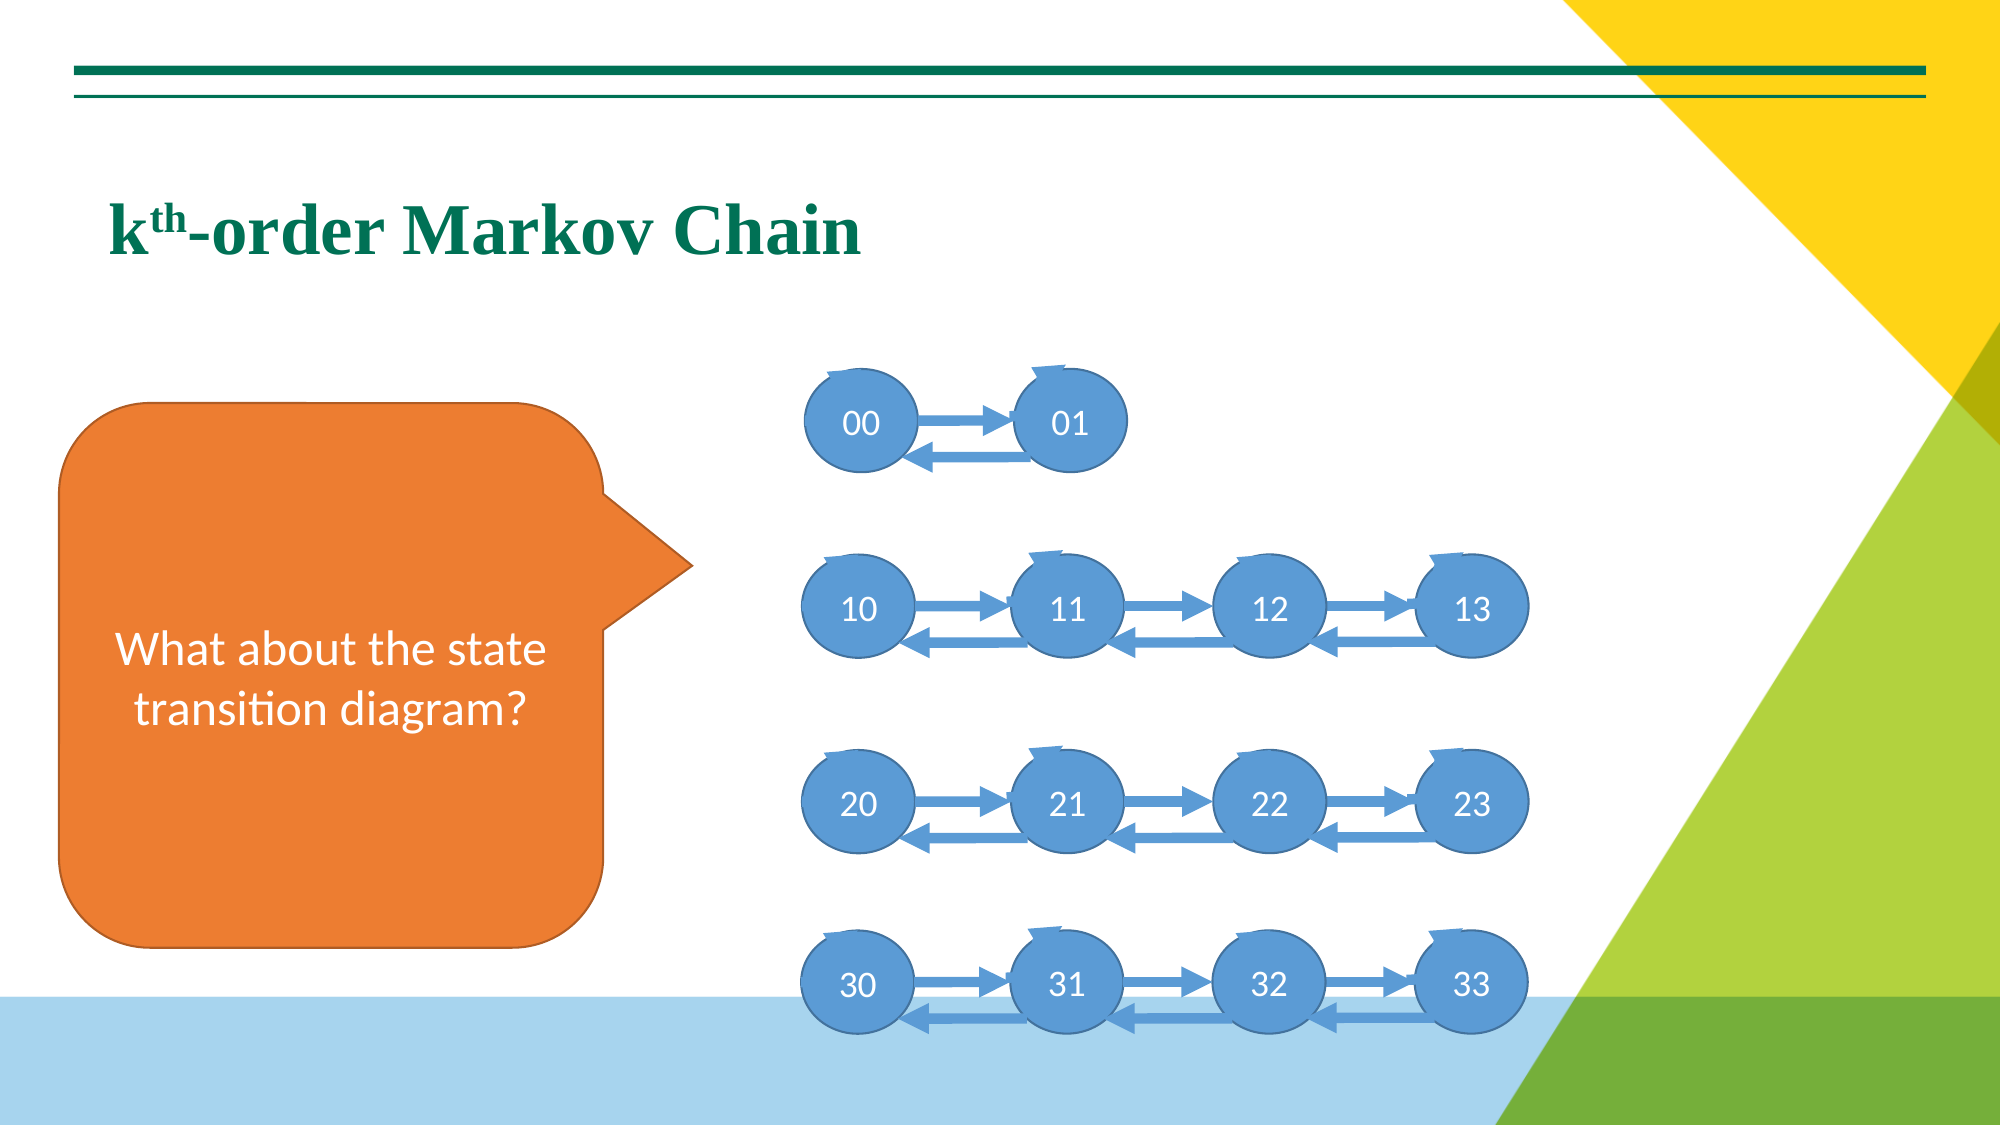

# kth-order Markov Chain
01
00
What about the state transition diagram?
11
12
10
13
21
22
20
23
31
32
30
33